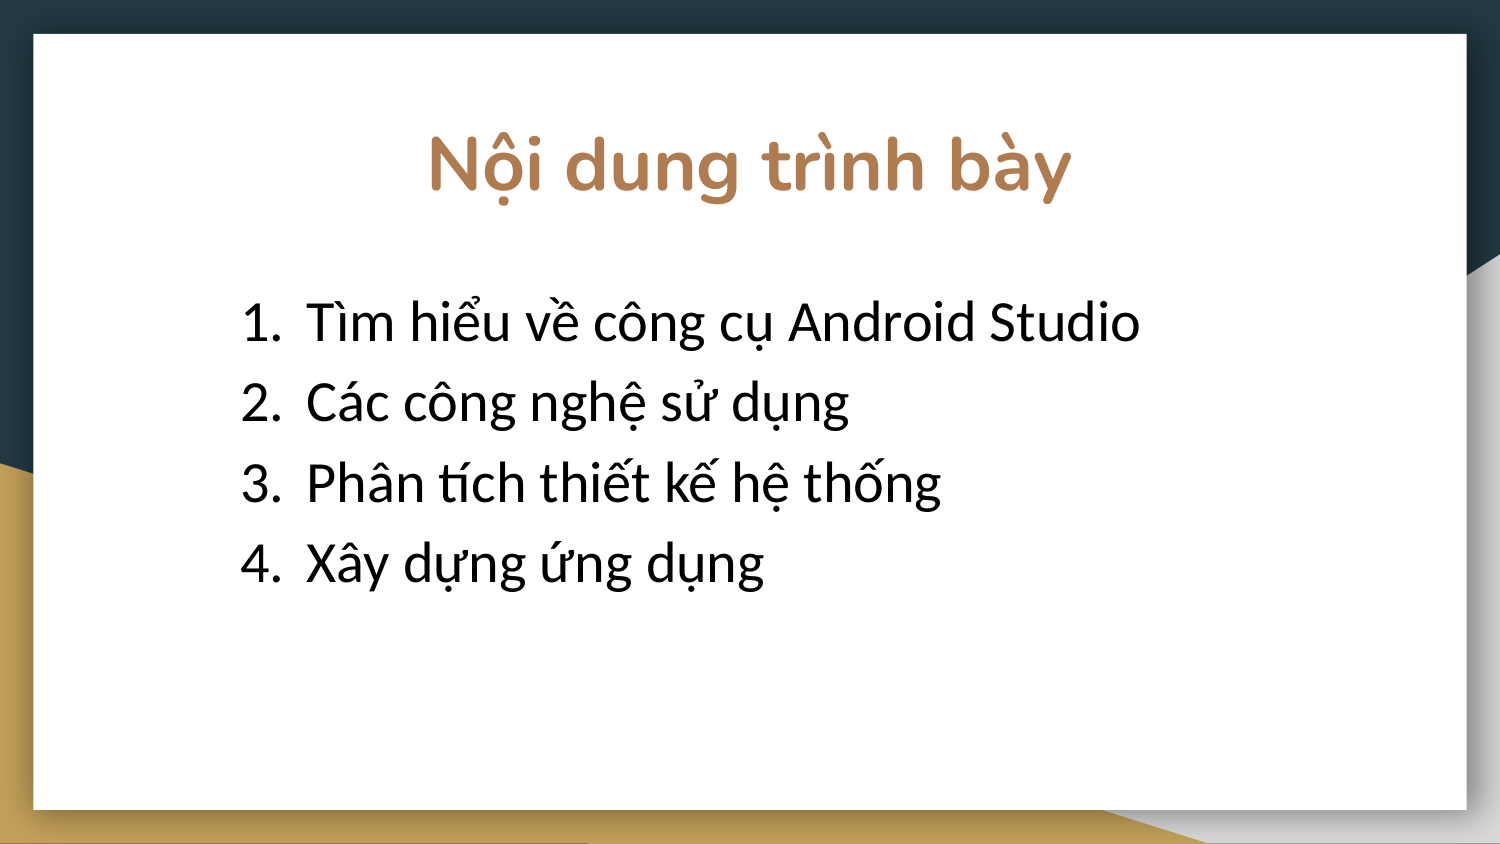

# Nội dung trình bày
Tìm hiểu về công cụ Android Studio
Các công nghệ sử dụng
Phân tích thiết kế hệ thống
Xây dựng ứng dụng